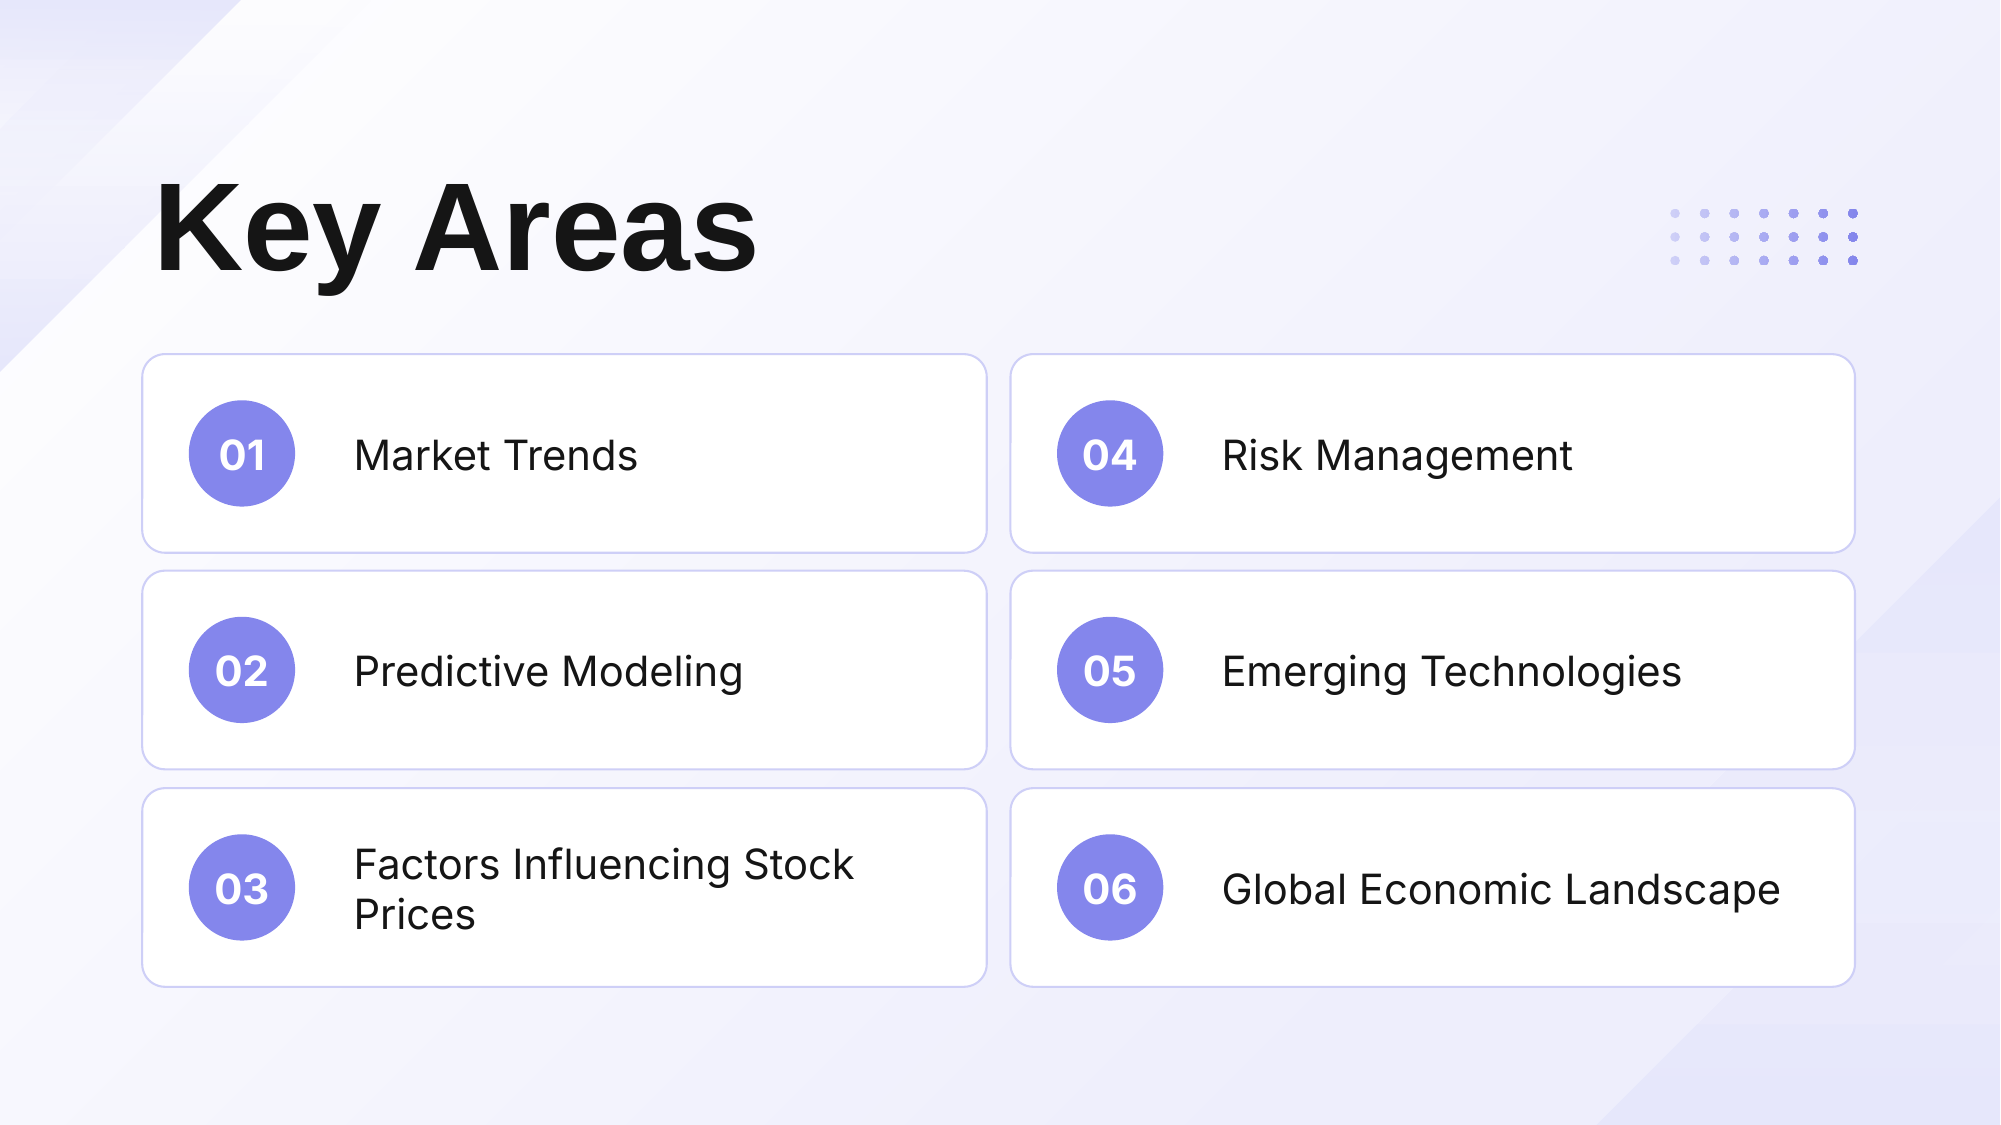

# Key Areas

Market Trends
Risk Management
01
04

Predictive Modeling
Emerging Technologies
02
05

Factors Influencing Stock Prices
Global Economic Landscape
03
06